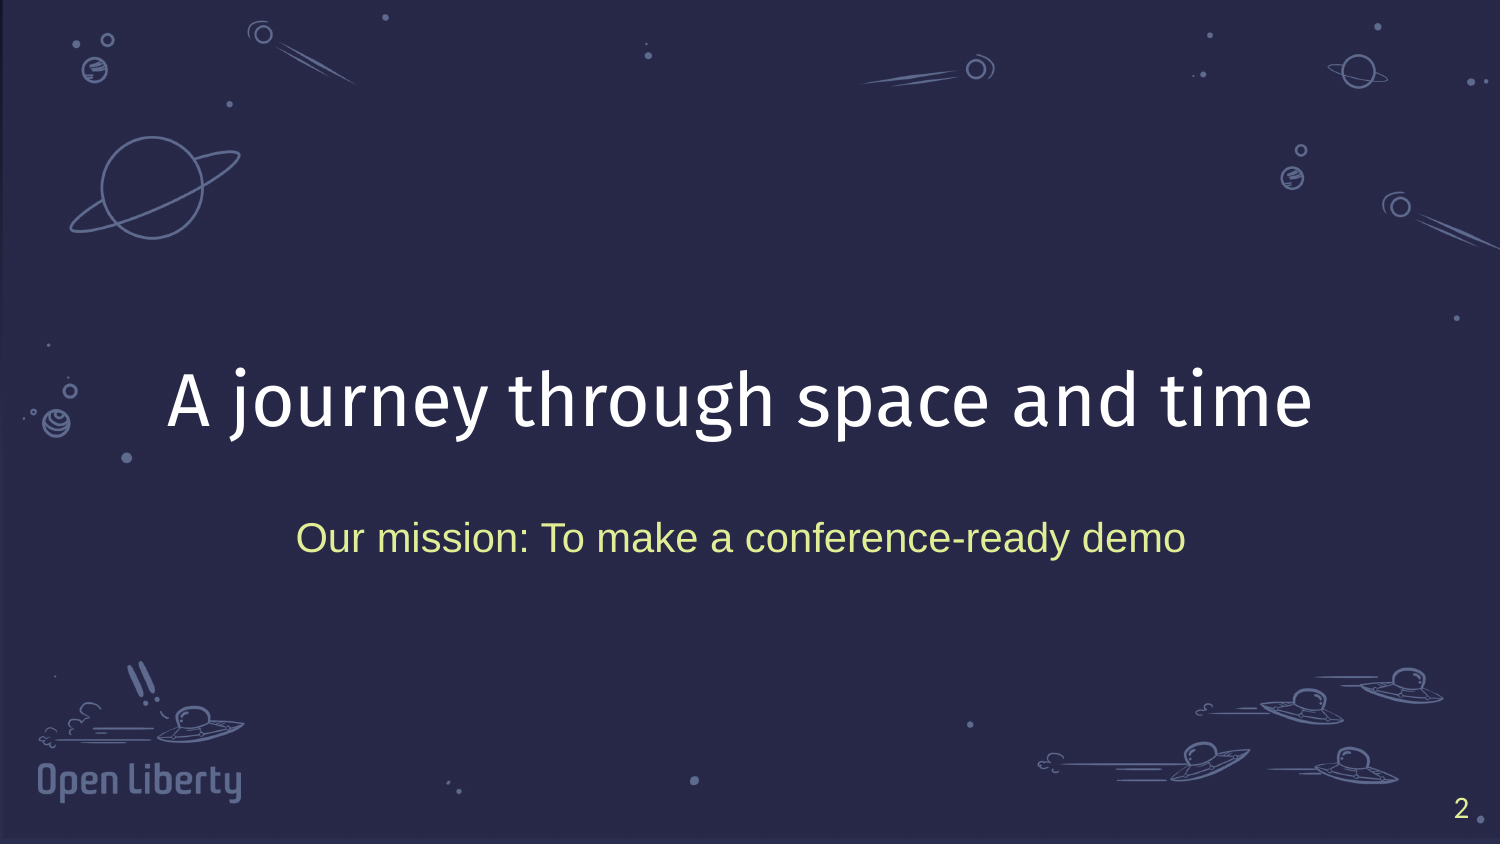

# A journey through space and time
Our mission: To make a conference-ready demo